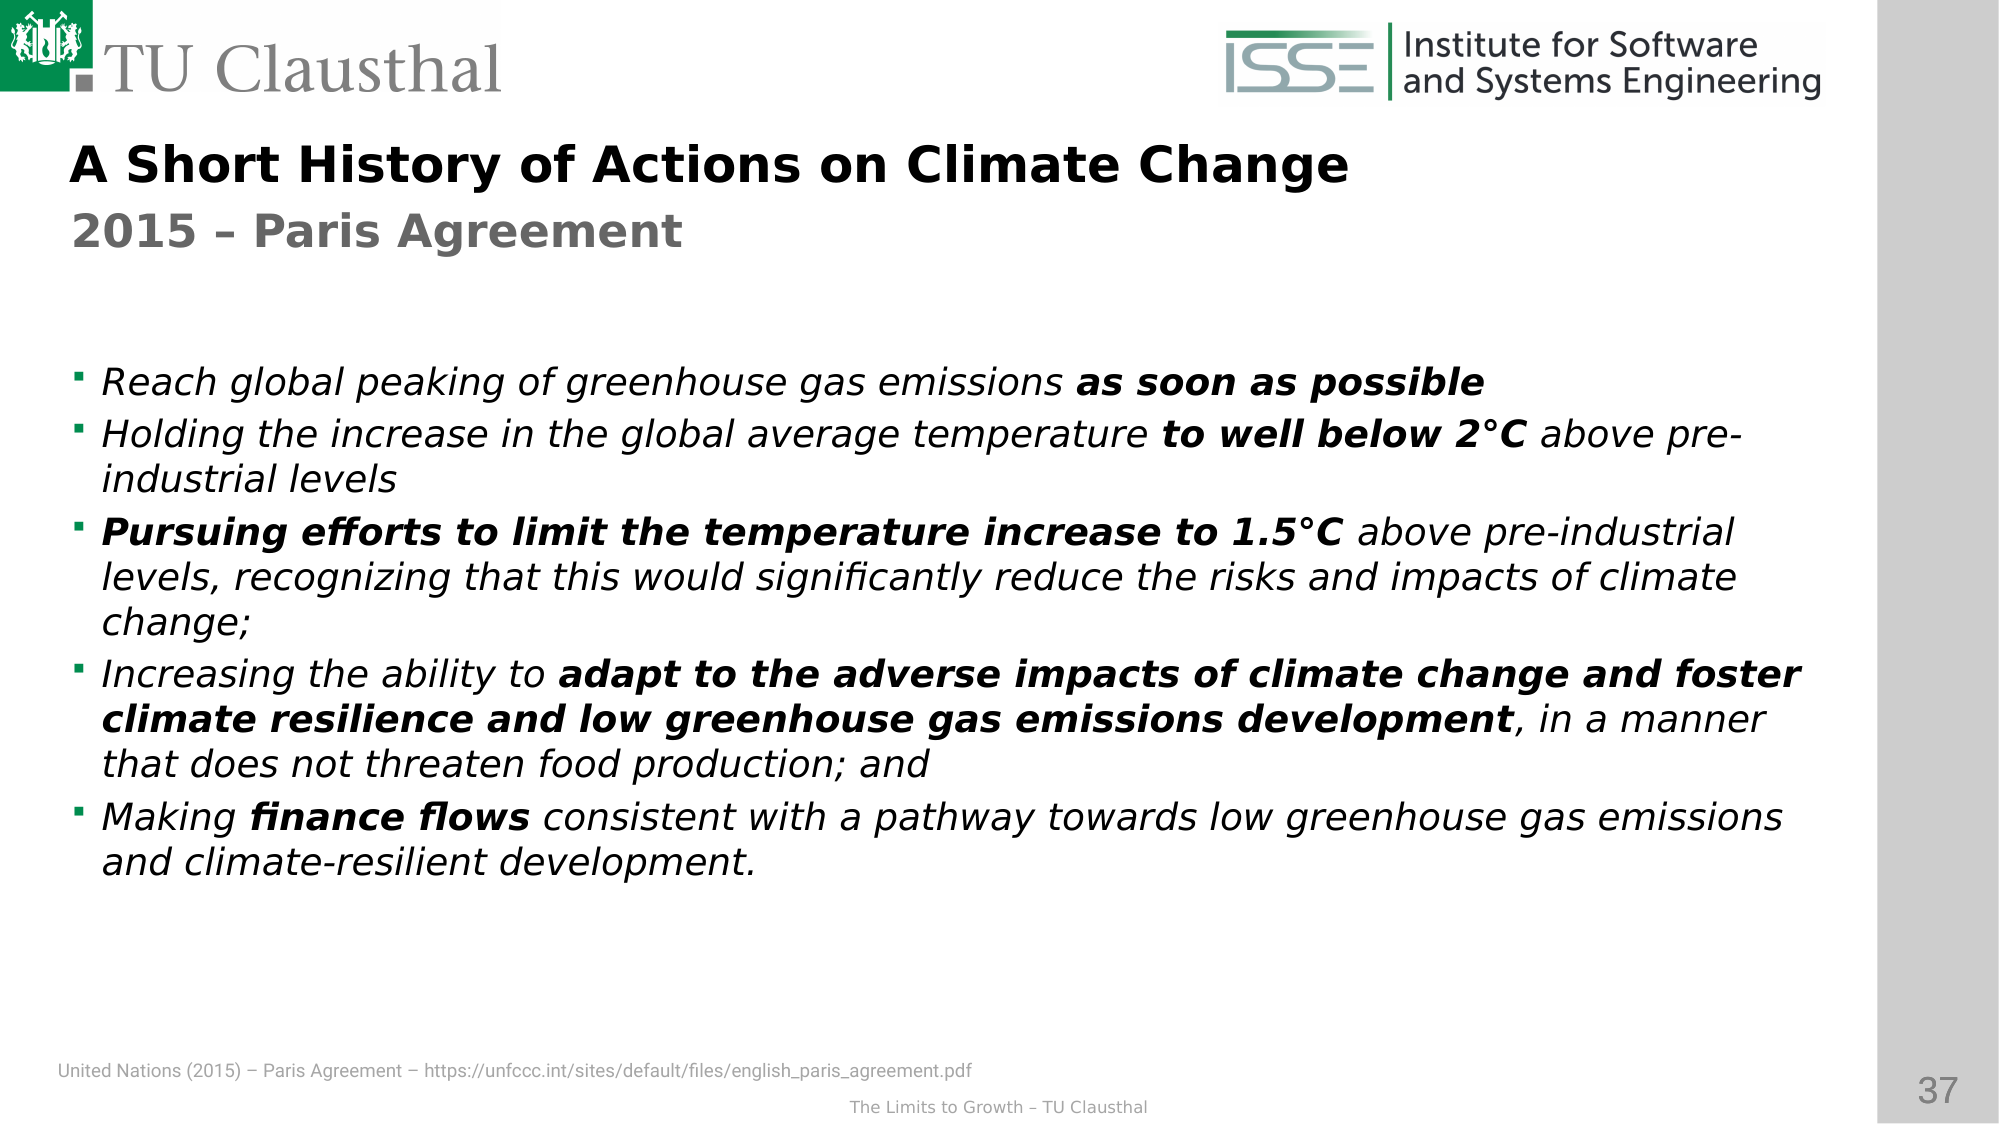

A Short History of Actions on Climate Change
2015 – Paris Agreement

Reach global peaking of greenhouse gas emissions as soon as possible
Holding the increase in the global average temperature to well below 2°C above pre-industrial levels
Pursuing efforts to limit the temperature increase to 1.5°C above pre-industrial levels, recognizing that this would significantly reduce the risks and impacts of climate change;
Increasing the ability to adapt to the adverse impacts of climate change and foster climate resilience and low greenhouse gas emissions development, in a manner that does not threaten food production; and
Making finance flows consistent with a pathway towards low greenhouse gas emissions and climate-resilient development.
United Nations (2015) – Paris Agreement – https://unfccc.int/sites/default/files/english_paris_agreement.pdf